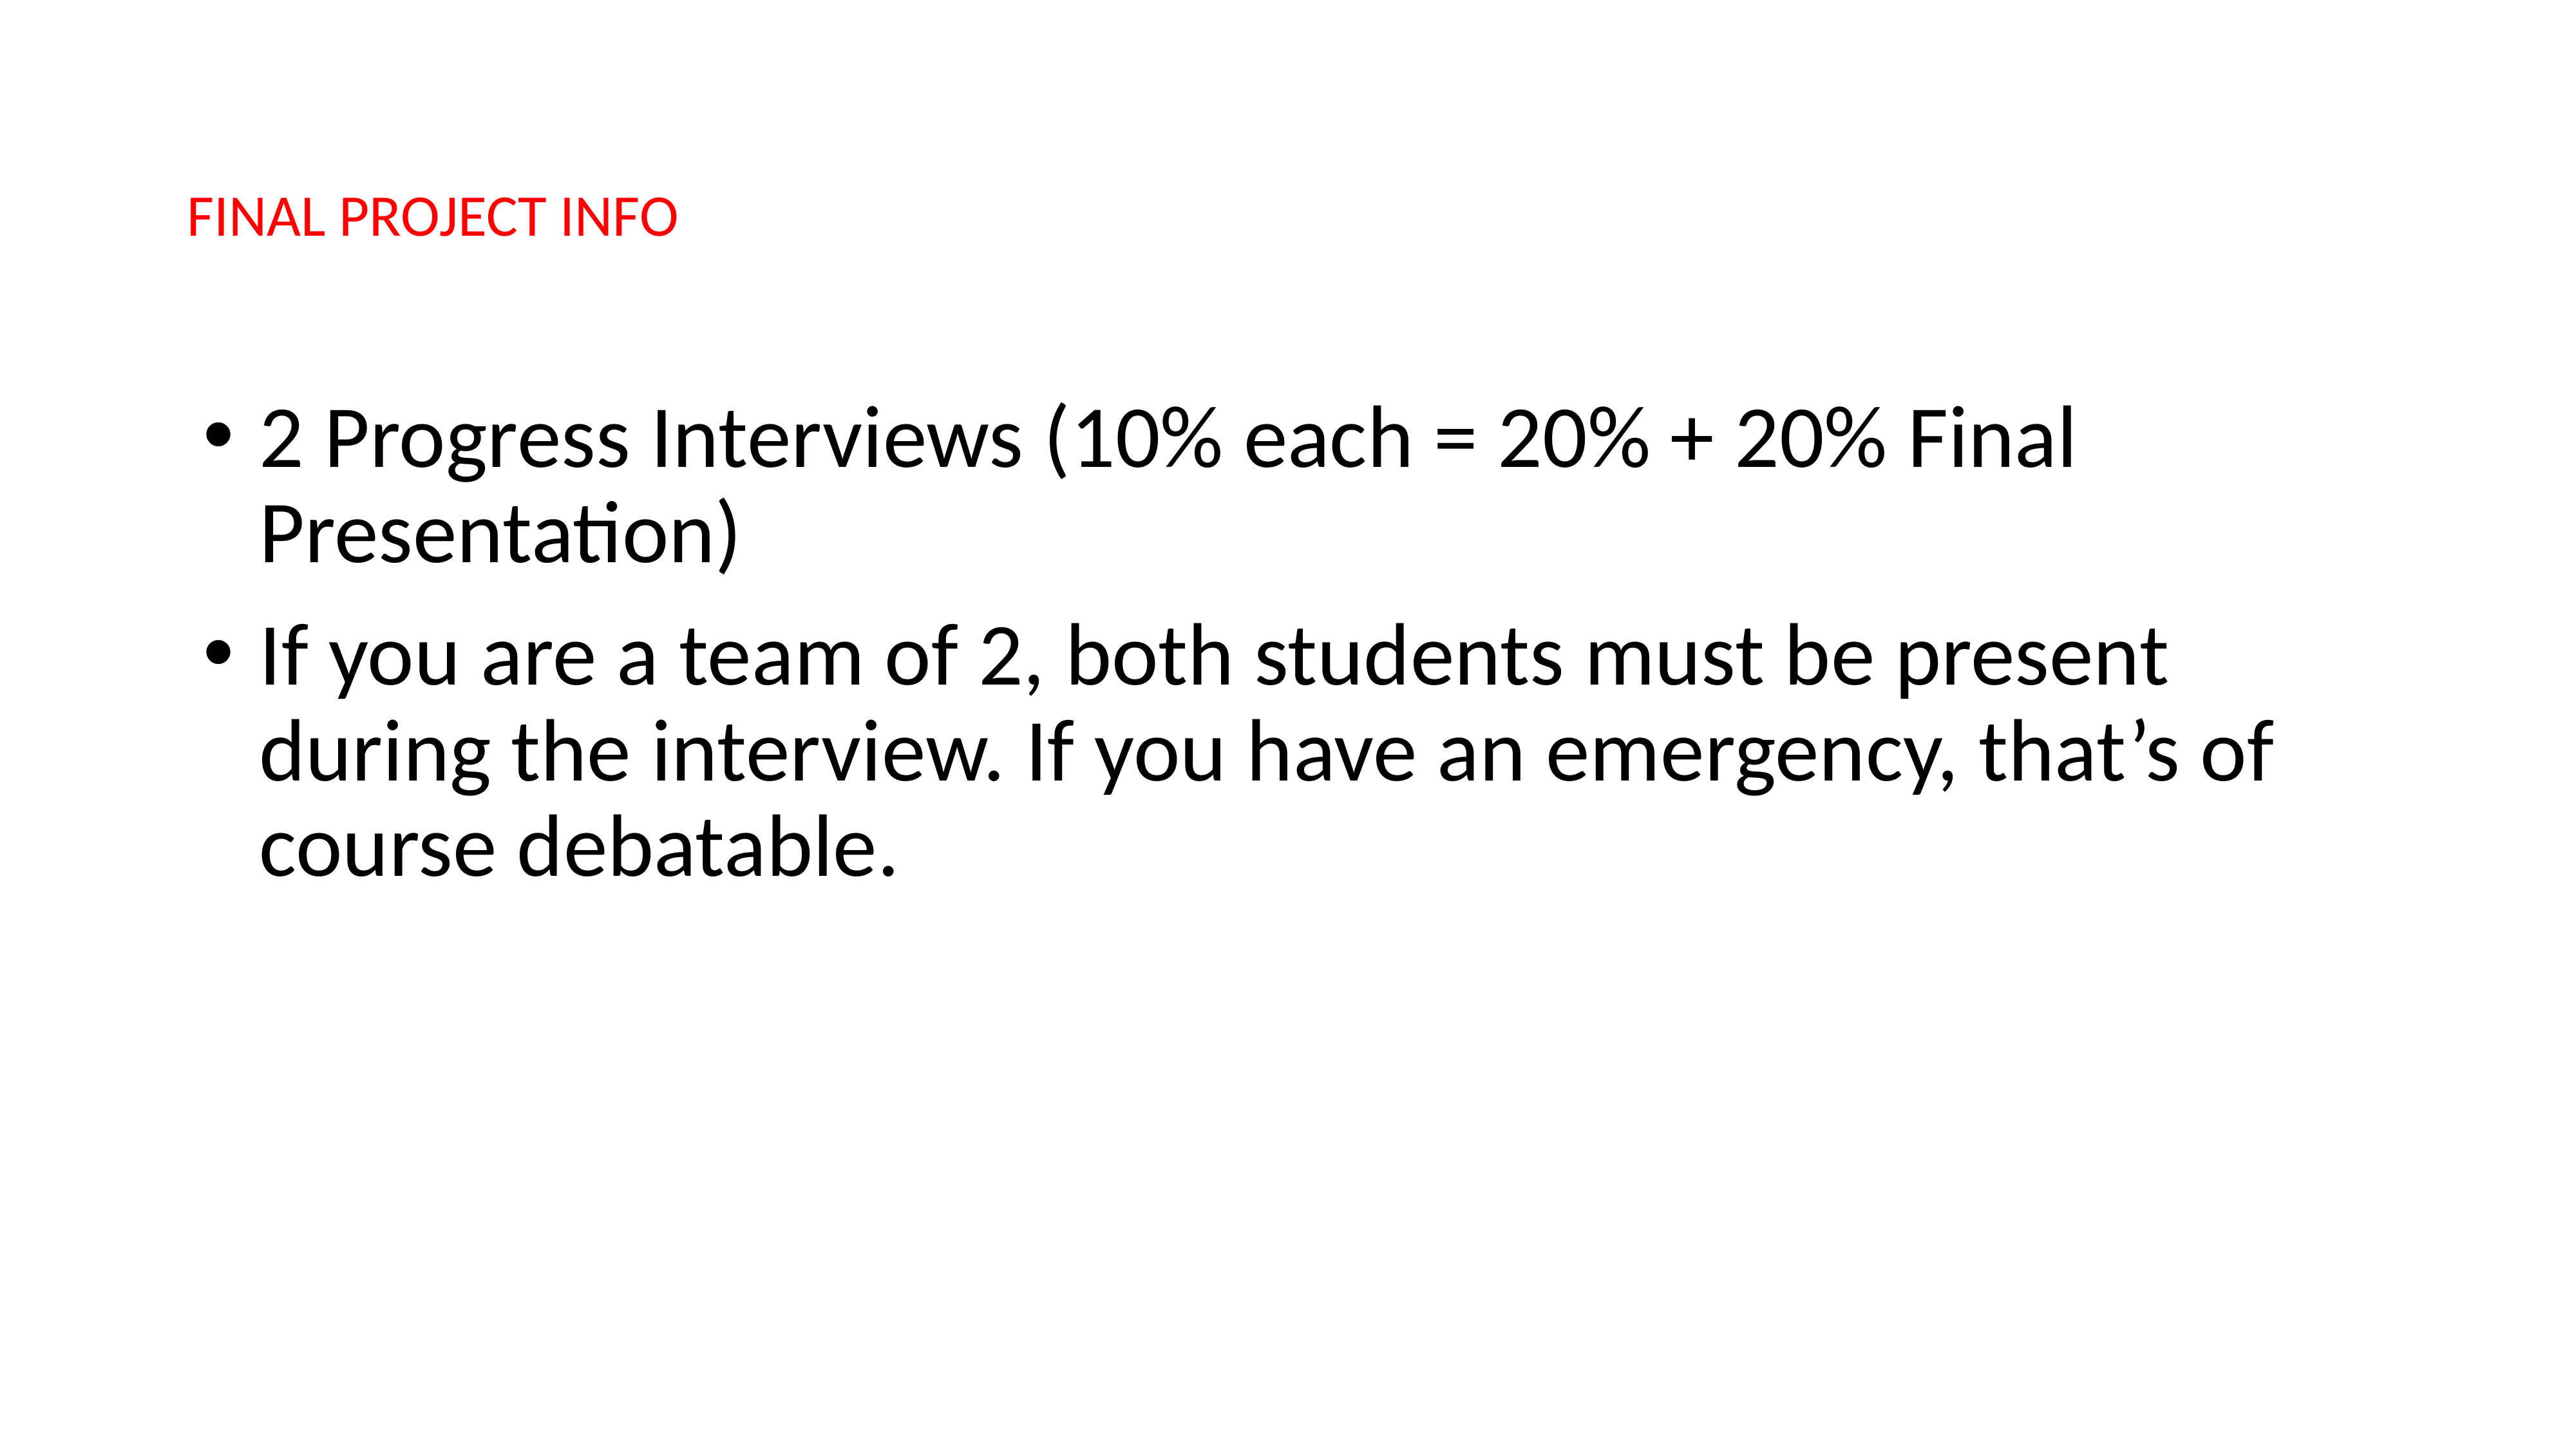

# FINAL PROJECT INFO
2 Progress Interviews (10% each = 20% + 20% Final Presentation)
If you are a team of 2, both students must be present during the interview. If you have an emergency, that’s of course debatable.